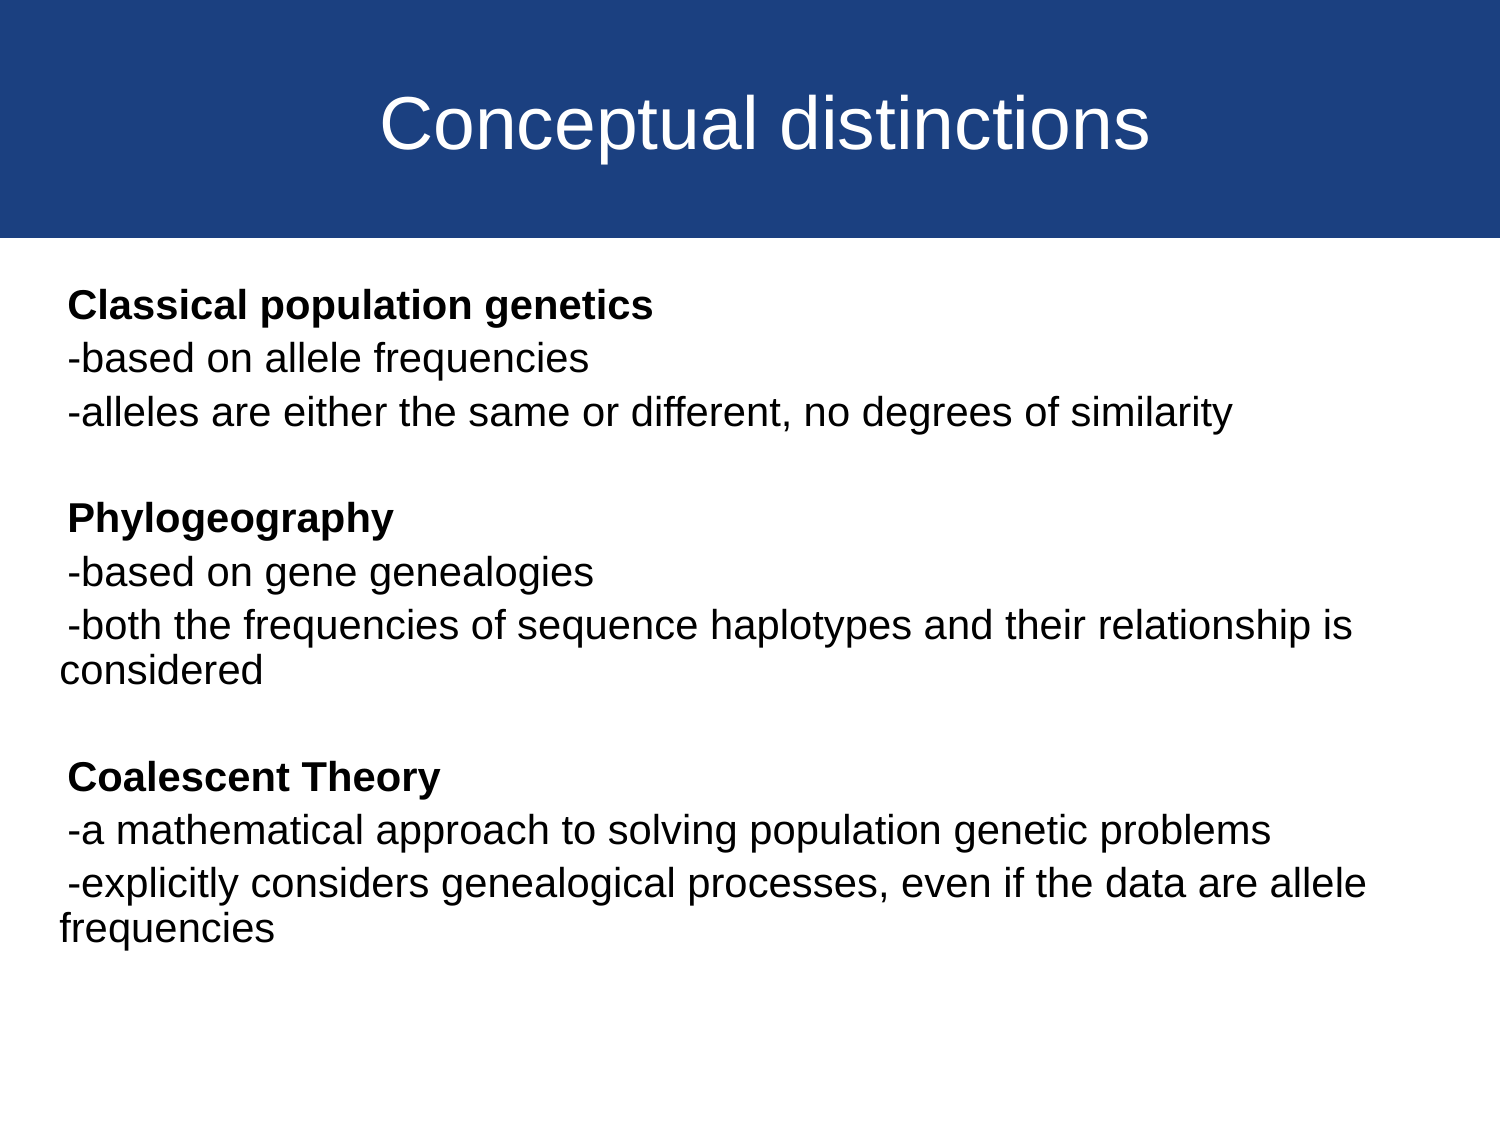

Conceptual distinctions
Classical population genetics
-based on allele frequencies
-alleles are either the same or different, no degrees of similarity

Phylogeography
-based on gene genealogies
-both the frequencies of sequence haplotypes and their relationship is considered

Coalescent Theory
-a mathematical approach to solving population genetic problems
-explicitly considers genealogical processes, even if the data are allele frequencies